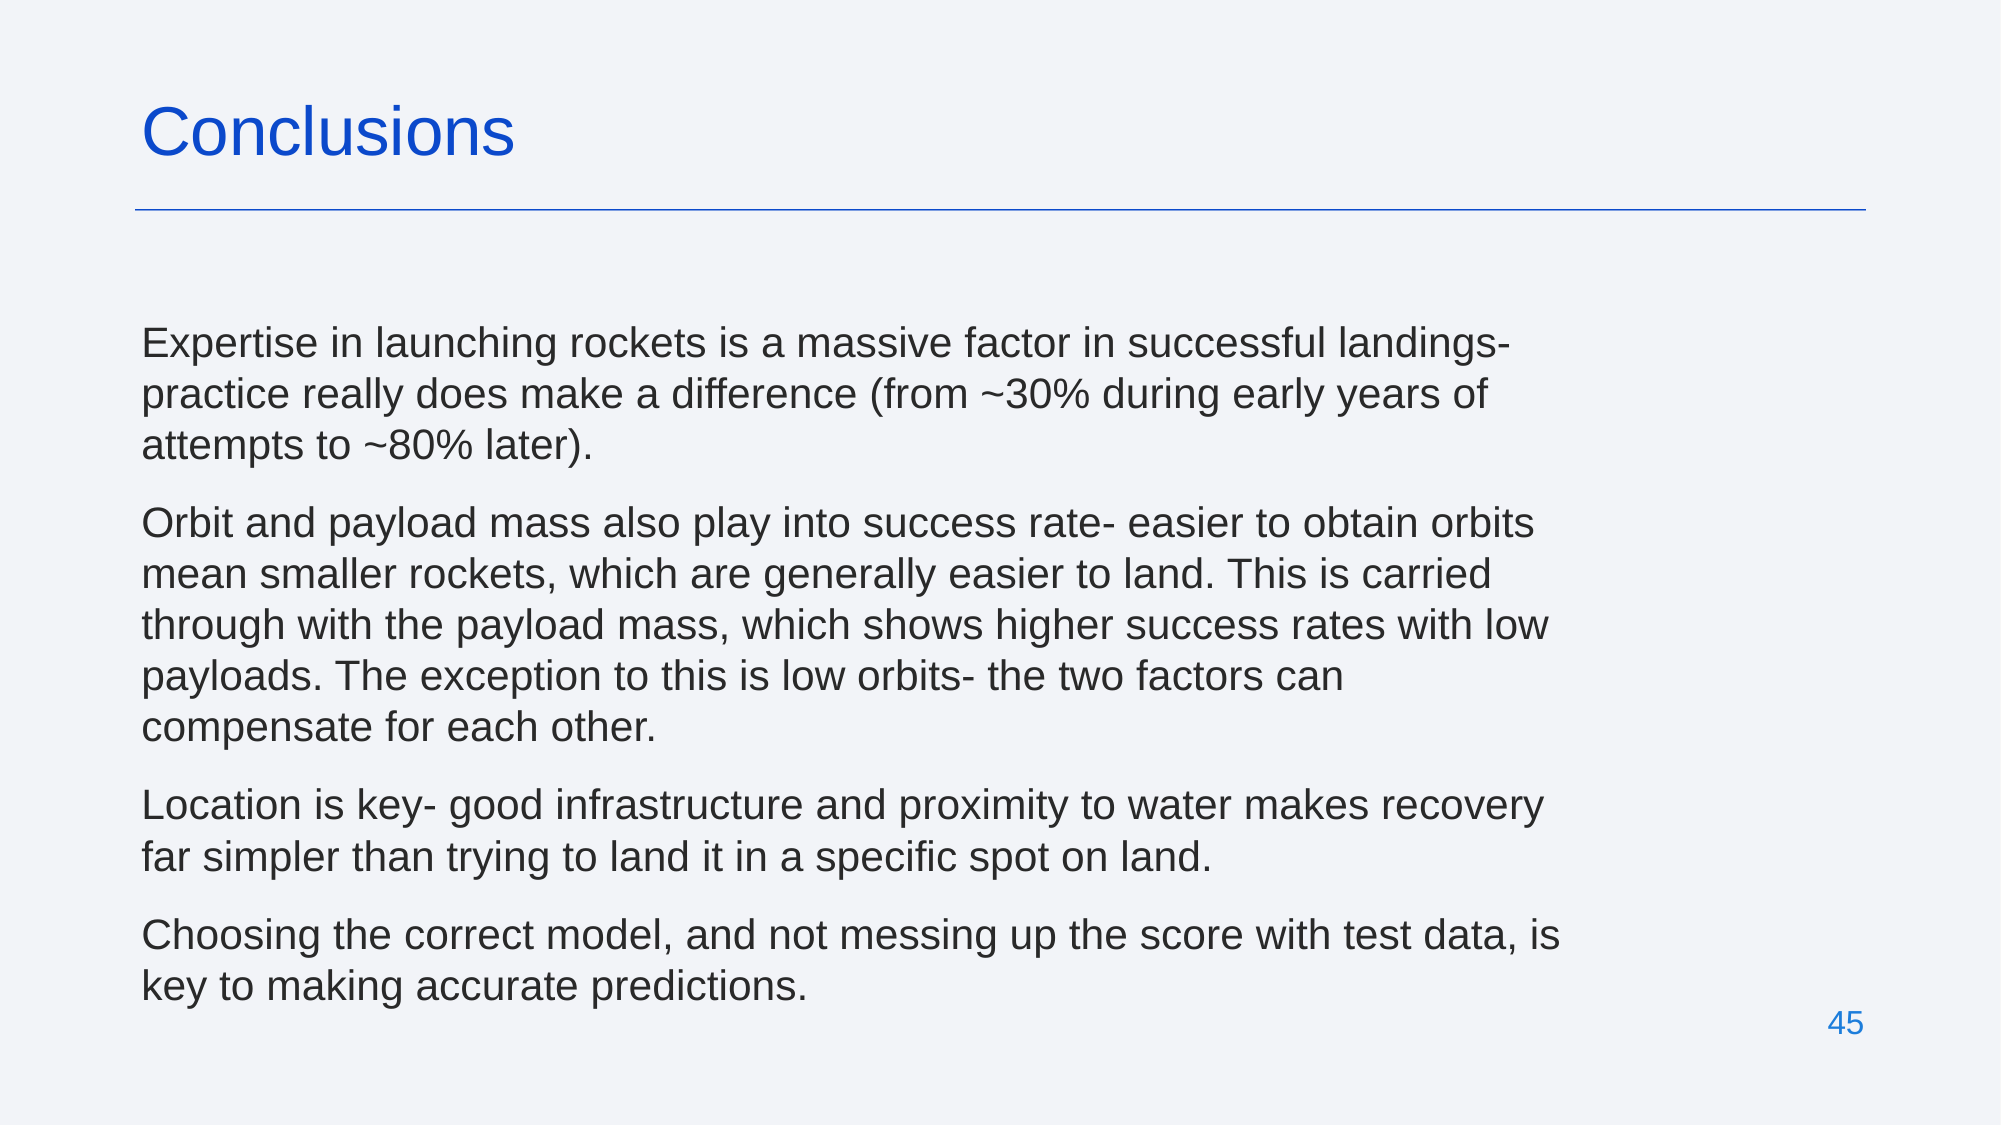

Conclusions
Expertise in launching rockets is a massive factor in successful landings- practice really does make a difference (from ~30% during early years of attempts to ~80% later).
Orbit and payload mass also play into success rate- easier to obtain orbits mean smaller rockets, which are generally easier to land. This is carried through with the payload mass, which shows higher success rates with low payloads. The exception to this is low orbits- the two factors can compensate for each other.
Location is key- good infrastructure and proximity to water makes recovery far simpler than trying to land it in a specific spot on land.
Choosing the correct model, and not messing up the score with test data, is key to making accurate predictions.
45